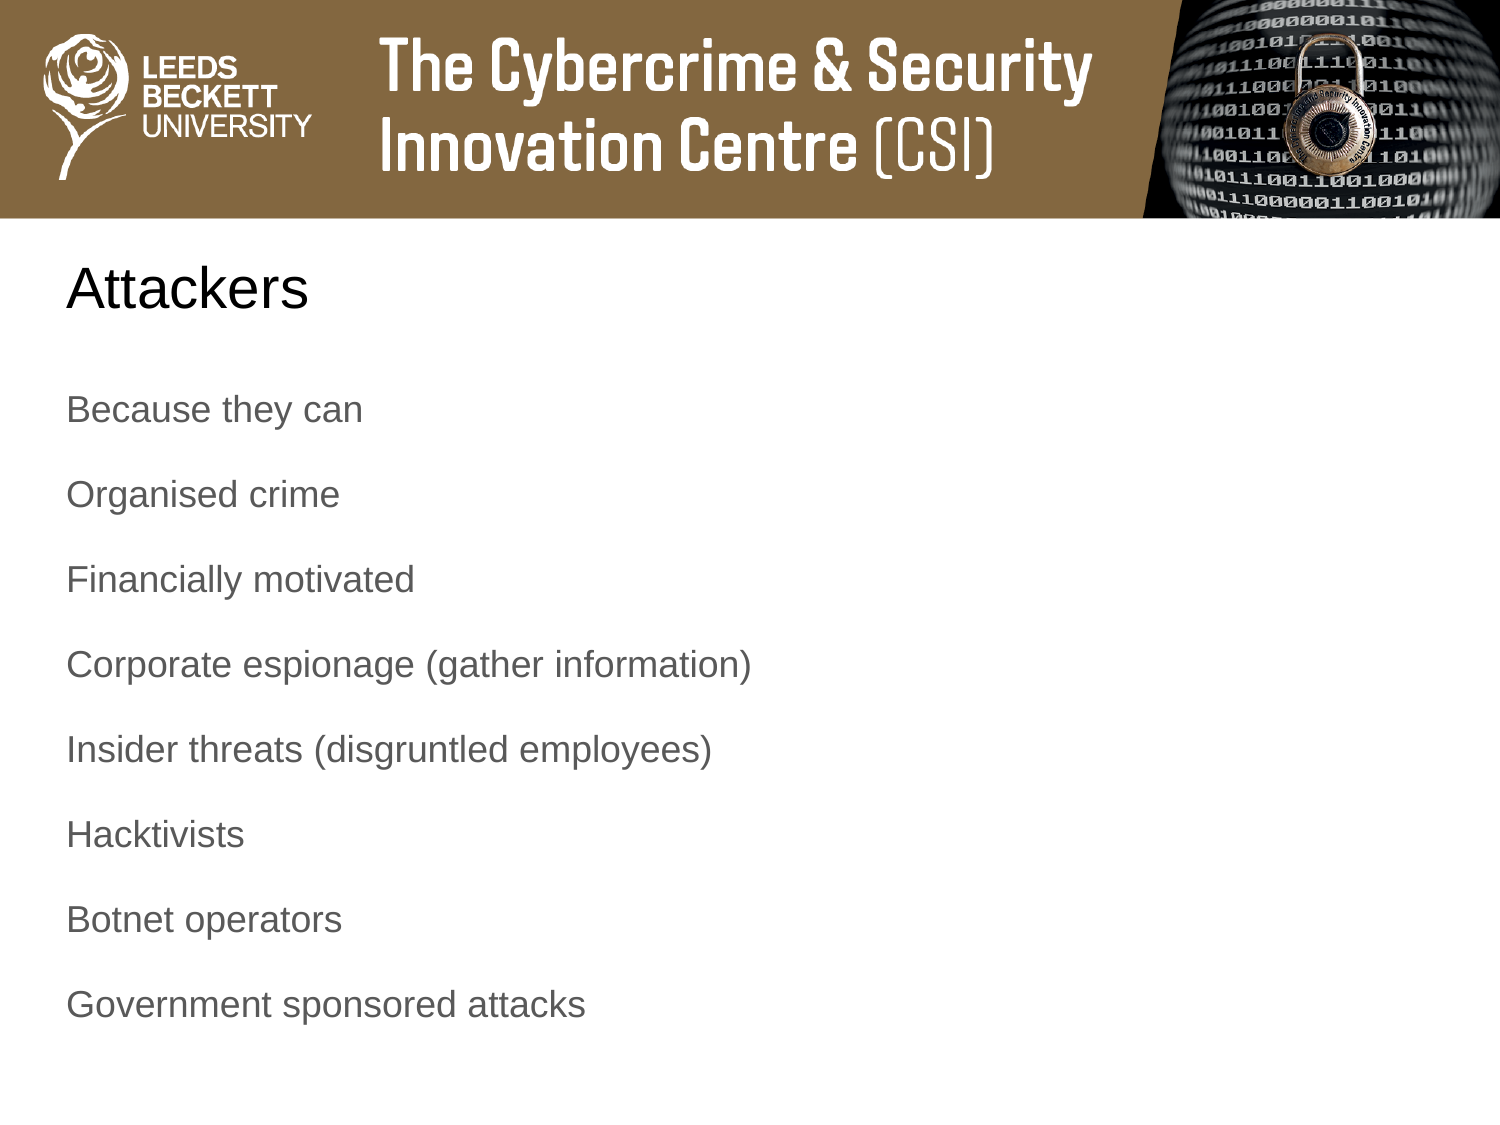

# Attackers
Because they can
Organised crime
Financially motivated
Corporate espionage (gather information)
Insider threats (disgruntled employees)
Hacktivists
Botnet operators
Government sponsored attacks